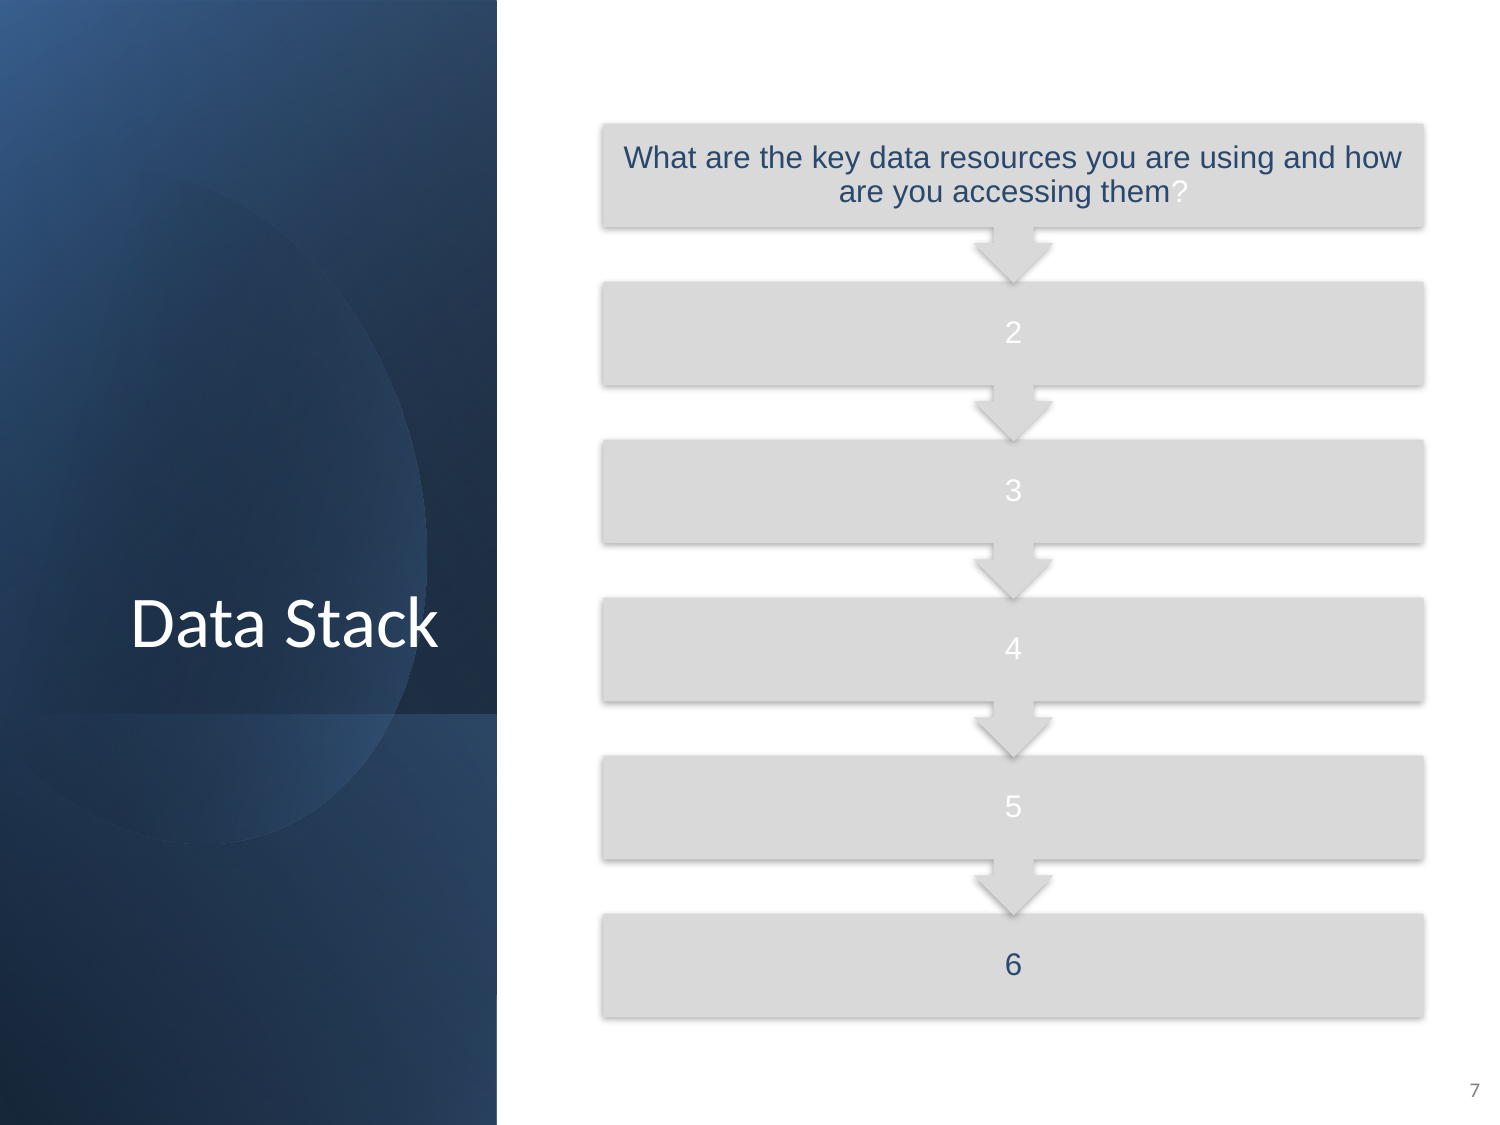

6
5
4
3
2
What are the key data resources you are using and how are you accessing them?

# Data Stack

7